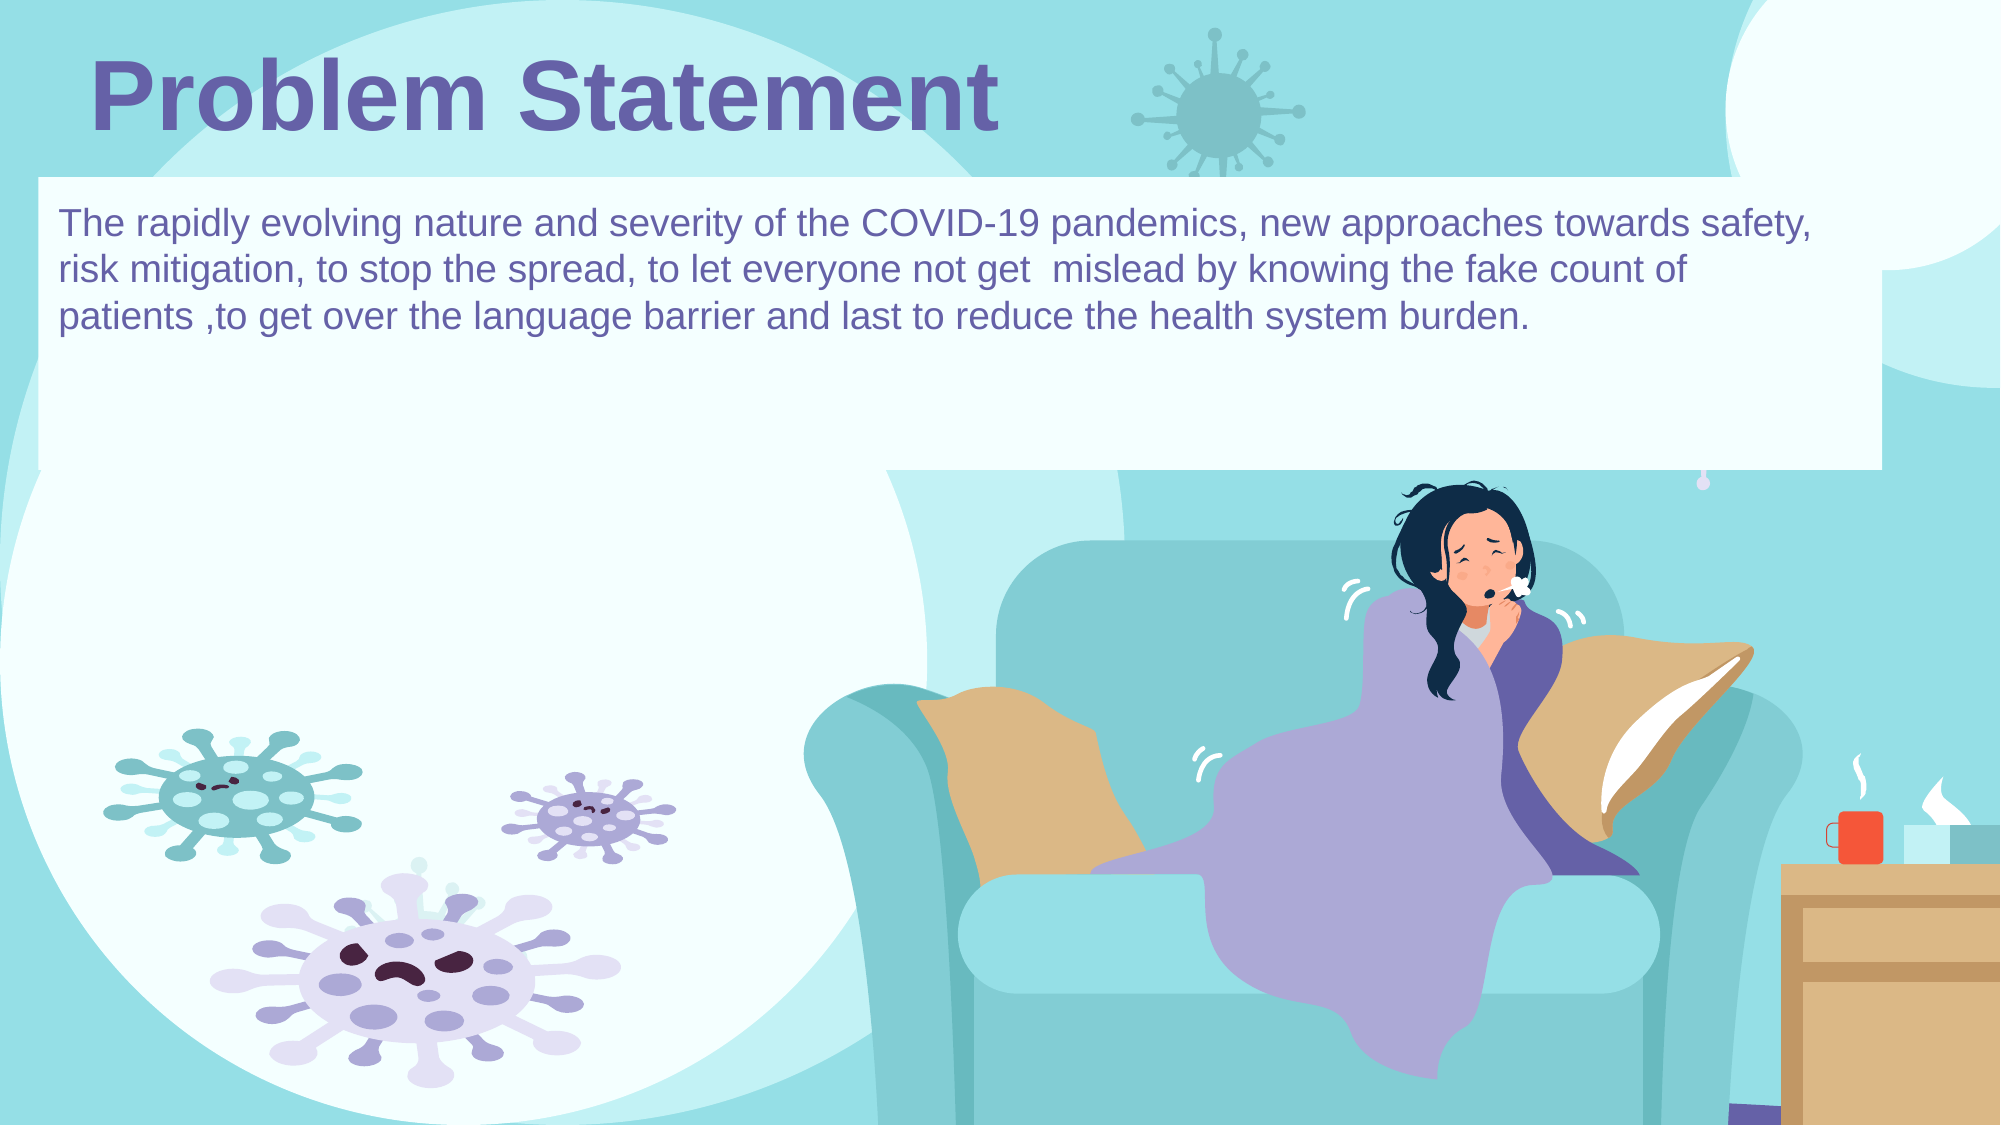

# Problem Statement
The rapidly evolving nature and severity of the COVID-19 pandemics, new approaches towards safety, risk mitigation, to stop the spread, to let everyone not get  mislead by knowing the fake count of patients ,to get over the language barrier and last to reduce the health system burden.